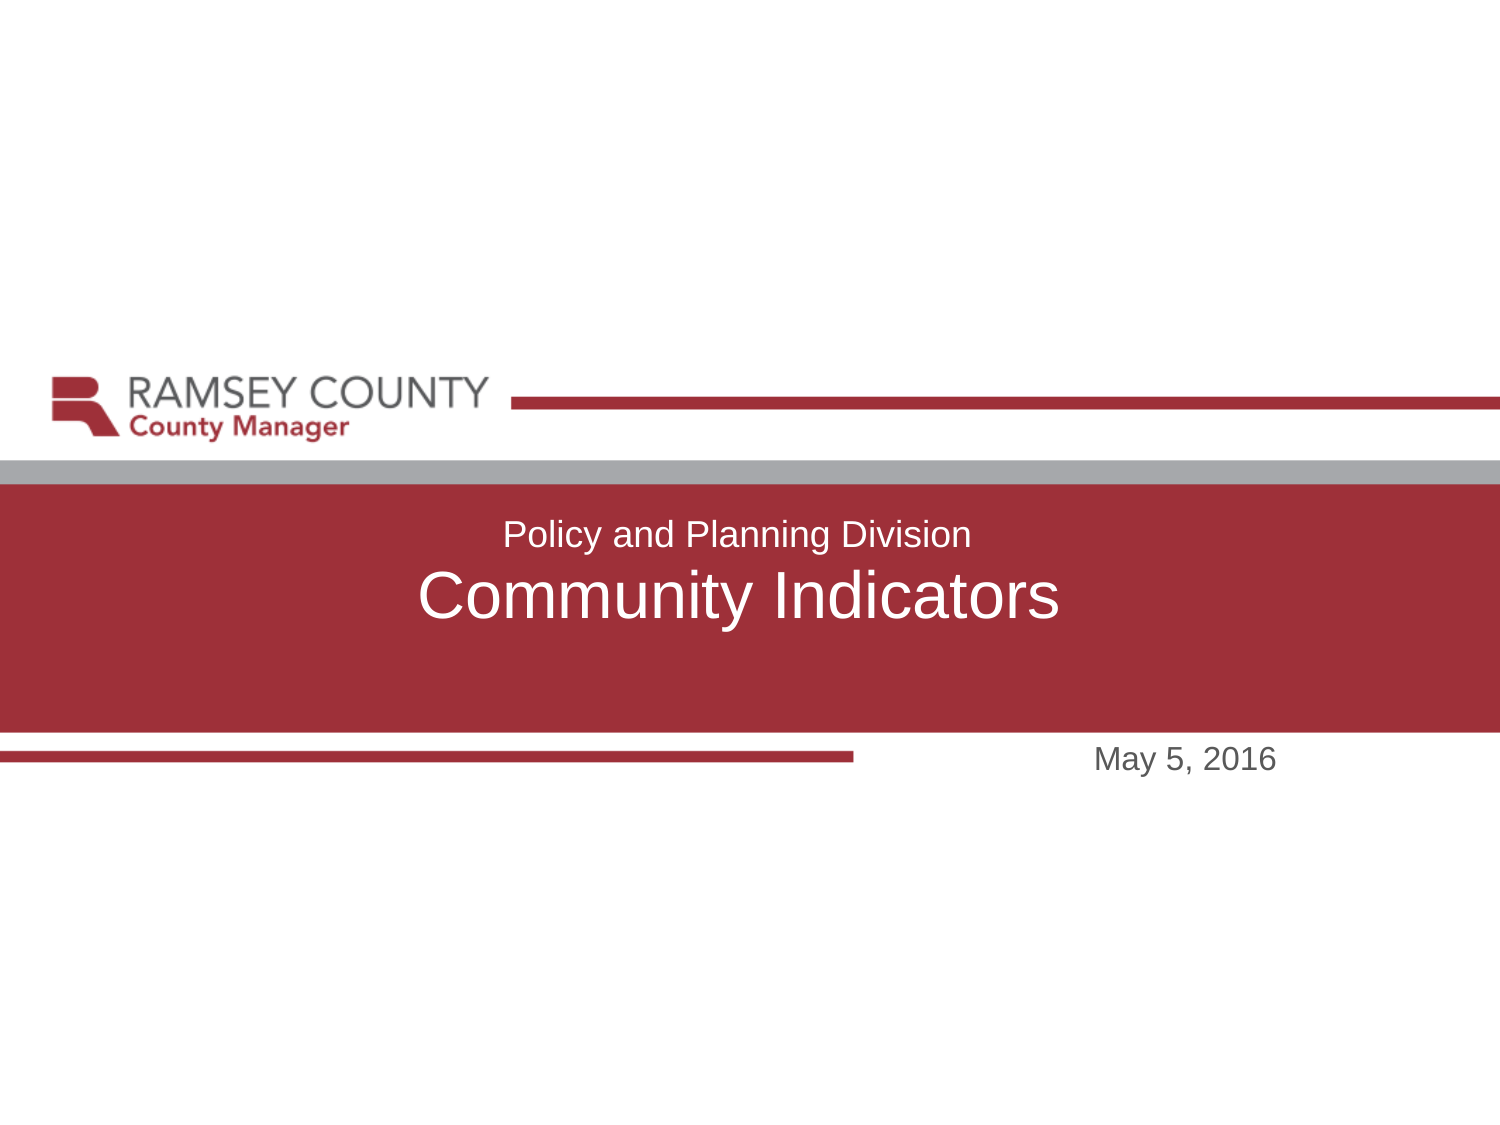

Policy and Planning Division
Community Indicators
May 5, 2016